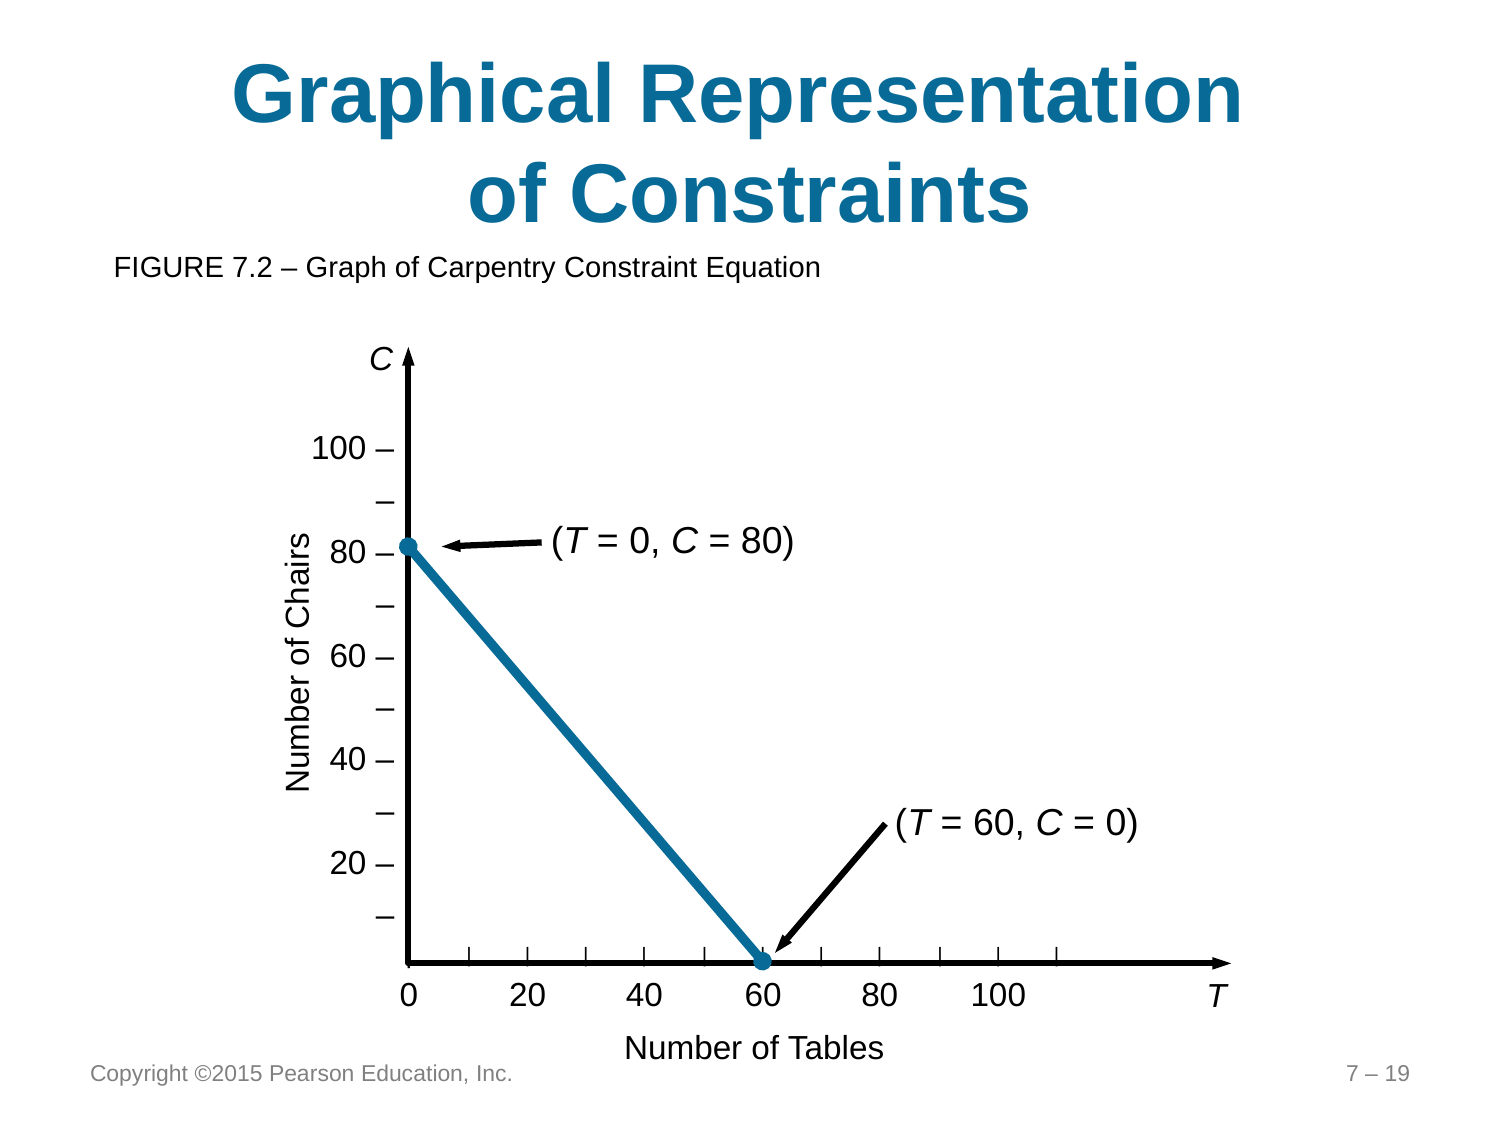

# Graphical Representation of Constraints
FIGURE 7.2 – Graph of Carpentry Constraint Equation
C

100 –
–
80 –
–
60 –
–
40 –
–
20 –
–

Number of Chairs
	|	|	|	|	|	|	|	|	|	|	|	|
	0		20		40		60		80		100
T
Number of Tables
(T = 0, C = 80)

(T = 60, C = 0)

Copyright ©2015 Pearson Education, Inc.
7 – 19